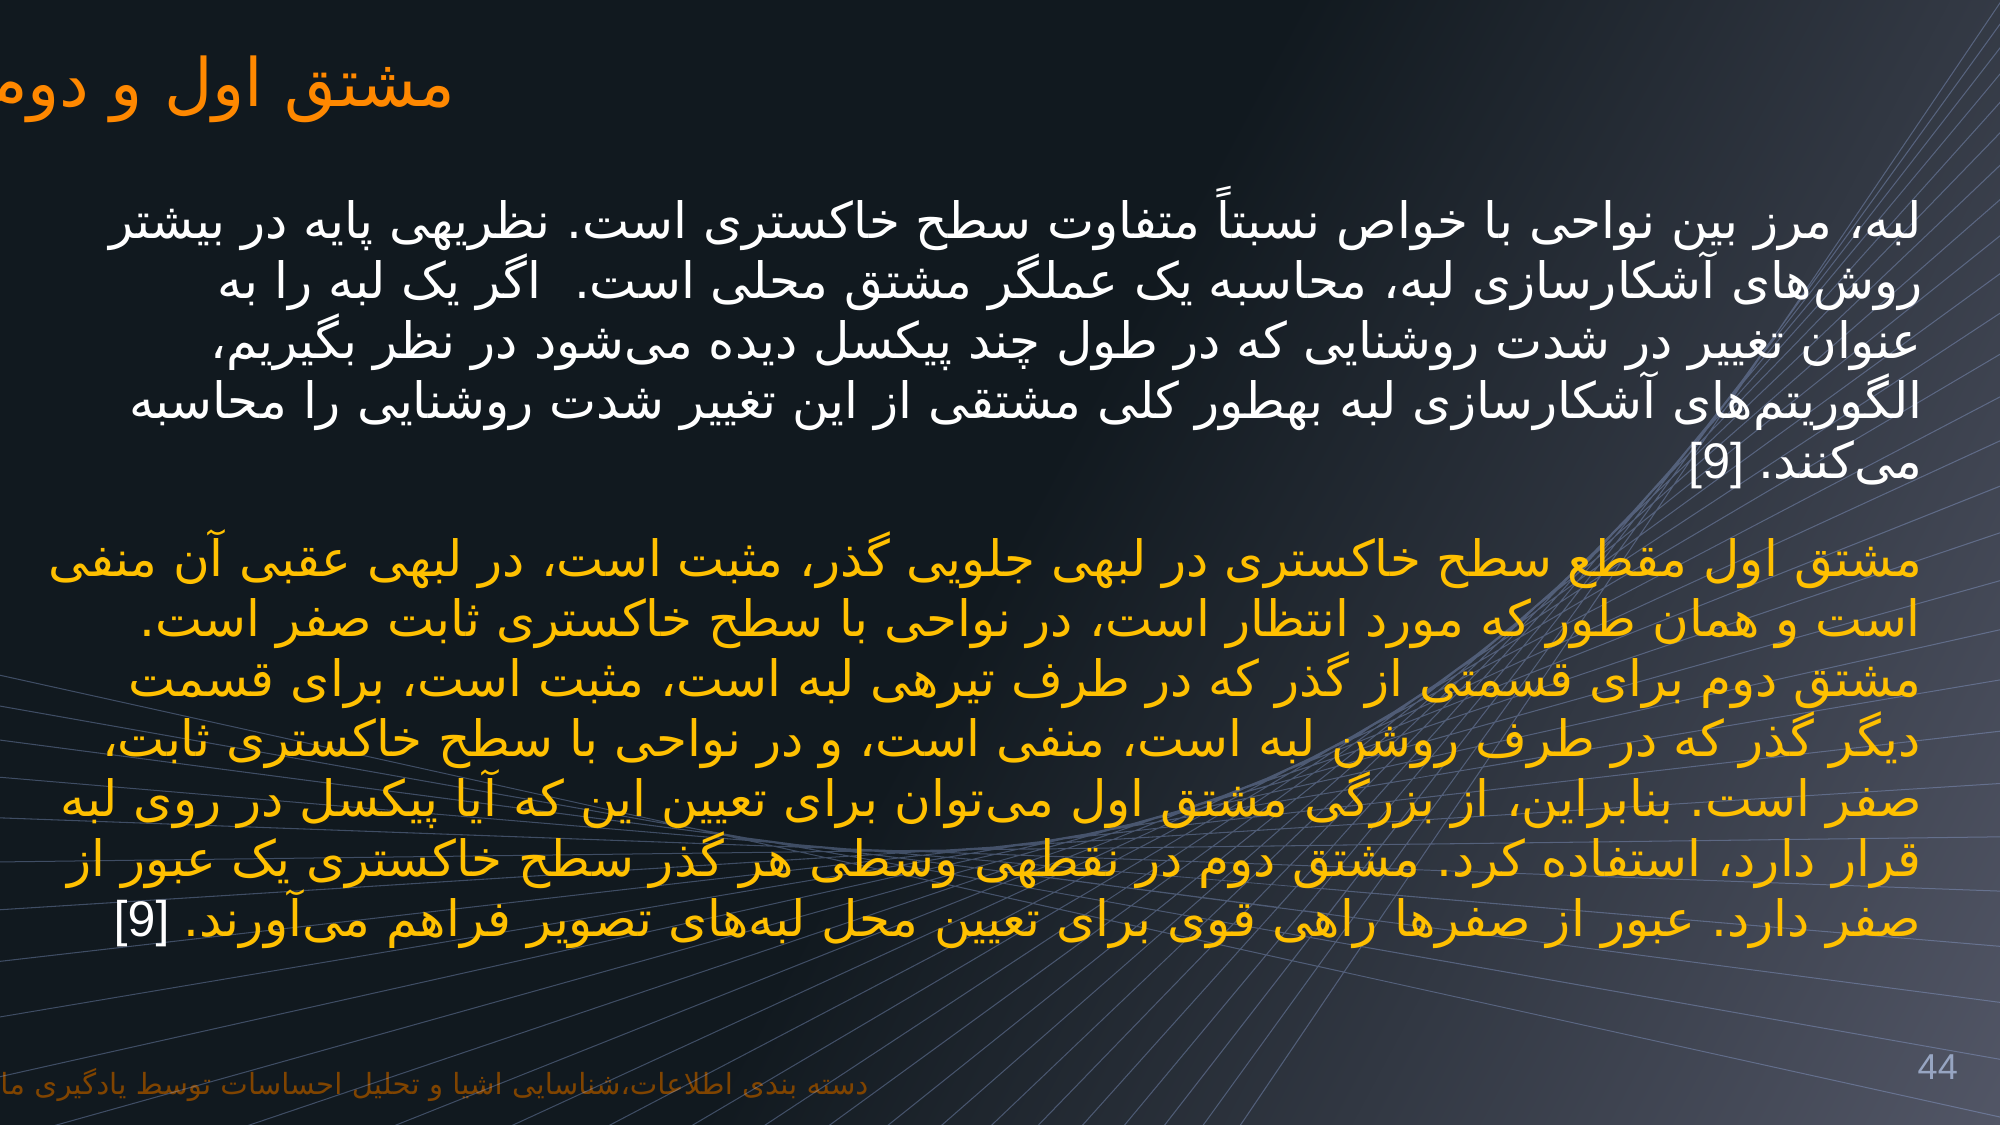

مشتق اول و دوم
لبه، مرز بین نواحی با خواص نسبتاً متفاوت سطح خاکستری است. نظریه­ی پایه در بیشتر روش‌های آشکارسازی لبه، محاسبه یک عملگر مشتق محلی است.  اگر یک لبه را به عنوان تغییر در شدت روشنایی که در طول چند پیکسل دیده می‌شود در نظر بگیریم، الگوریتم‌های آشکارسازی لبه به­طور کلی مشتقی از این تغییر شدت روشنایی را محاسبه می‌کنند. [9]

مشتق اول مقطع سطح خاکستری در لبه­ی جلویی گذر، مثبت است، در لبه­ی عقبی آن منفی است و همان طور که مورد انتظار است، در نواحی با سطح خاکستری ثابت صفر است. مشتق دوم برای قسمتی از گذر که در طرف تیره­ی لبه است، مثبت است، برای قسمت دیگر گذر که در طرف روشن لبه است، منفی است، و در نواحی با سطح خاکستری ثابت، صفر است. بنابراین، از بزرگی مشتق اول می‌توان برای تعیین این که آیا پیکسل در روی لبه قرار دارد، استفاده کرد. مشتق دوم در نقطه­ی وسطی هر گذر سطح خاکستری یک عبور از صفر دارد. عبور از صفرها راهی قوی برای تعیین محل لبه‌های تصویر فراهم می‌آورند. [9]
44